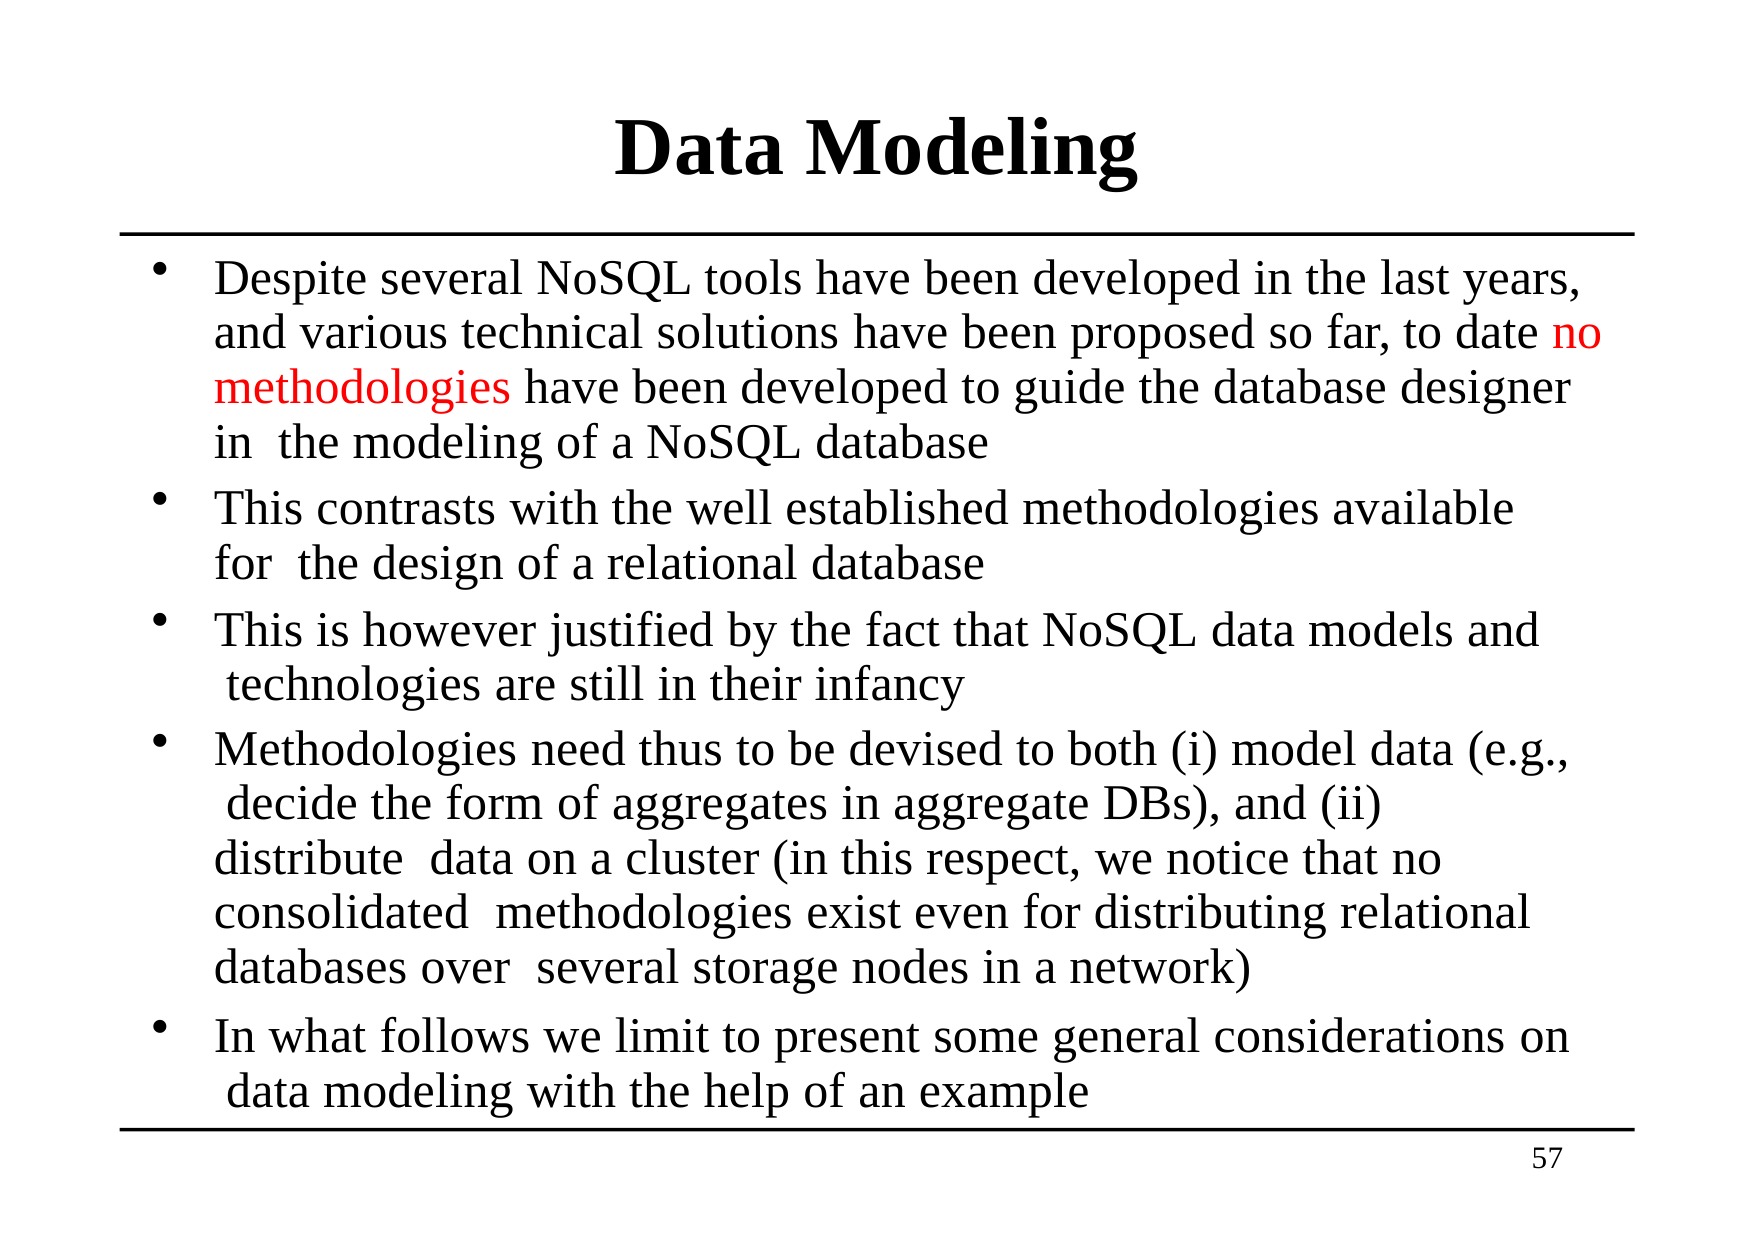

# Data Modeling

Despite several NoSQL tools have been developed in the last years,  and various technical solutions have been proposed so far, to date no  methodologies have been developed to guide the database designer in  the modeling of a NoSQL database
This contrasts with the well established methodologies available for  the design of a relational database
This is however justified by the fact that NoSQL data models and  technologies are still in their infancy
Methodologies need thus to be devised to both (i) model data (e.g.,  decide the form of aggregates in aggregate DBs), and (ii) distribute  data on a cluster (in this respect, we notice that no consolidated  methodologies exist even for distributing relational databases over  several storage nodes in a network)
In what follows we limit to present some general considerations on  data modeling with the help of an example

57